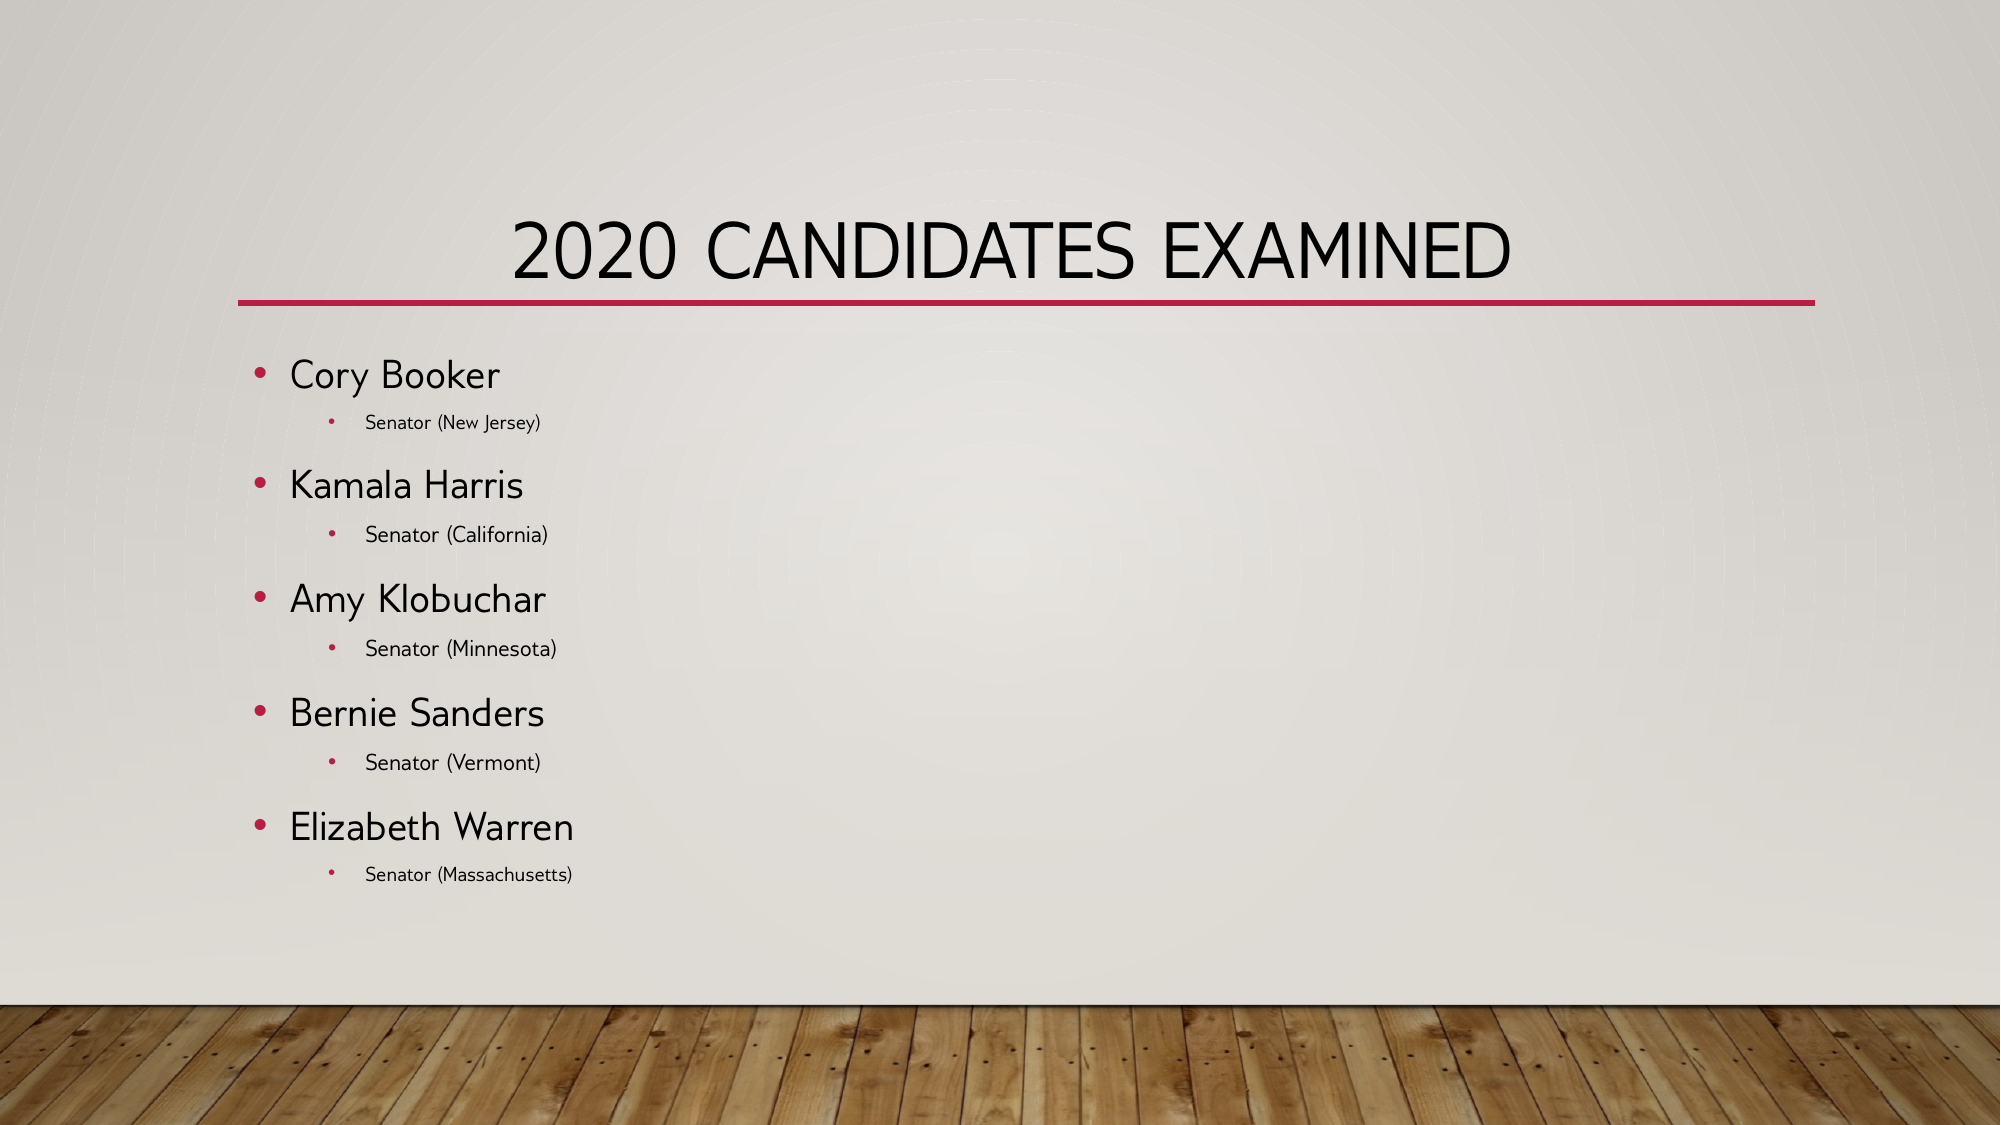

# 2020 candidates examined
Cory Booker
Senator (New Jersey)
Kamala Harris
Senator (California)
Amy Klobuchar
Senator (Minnesota)
Bernie Sanders
Senator (Vermont)
Elizabeth Warren
Senator (Massachusetts)